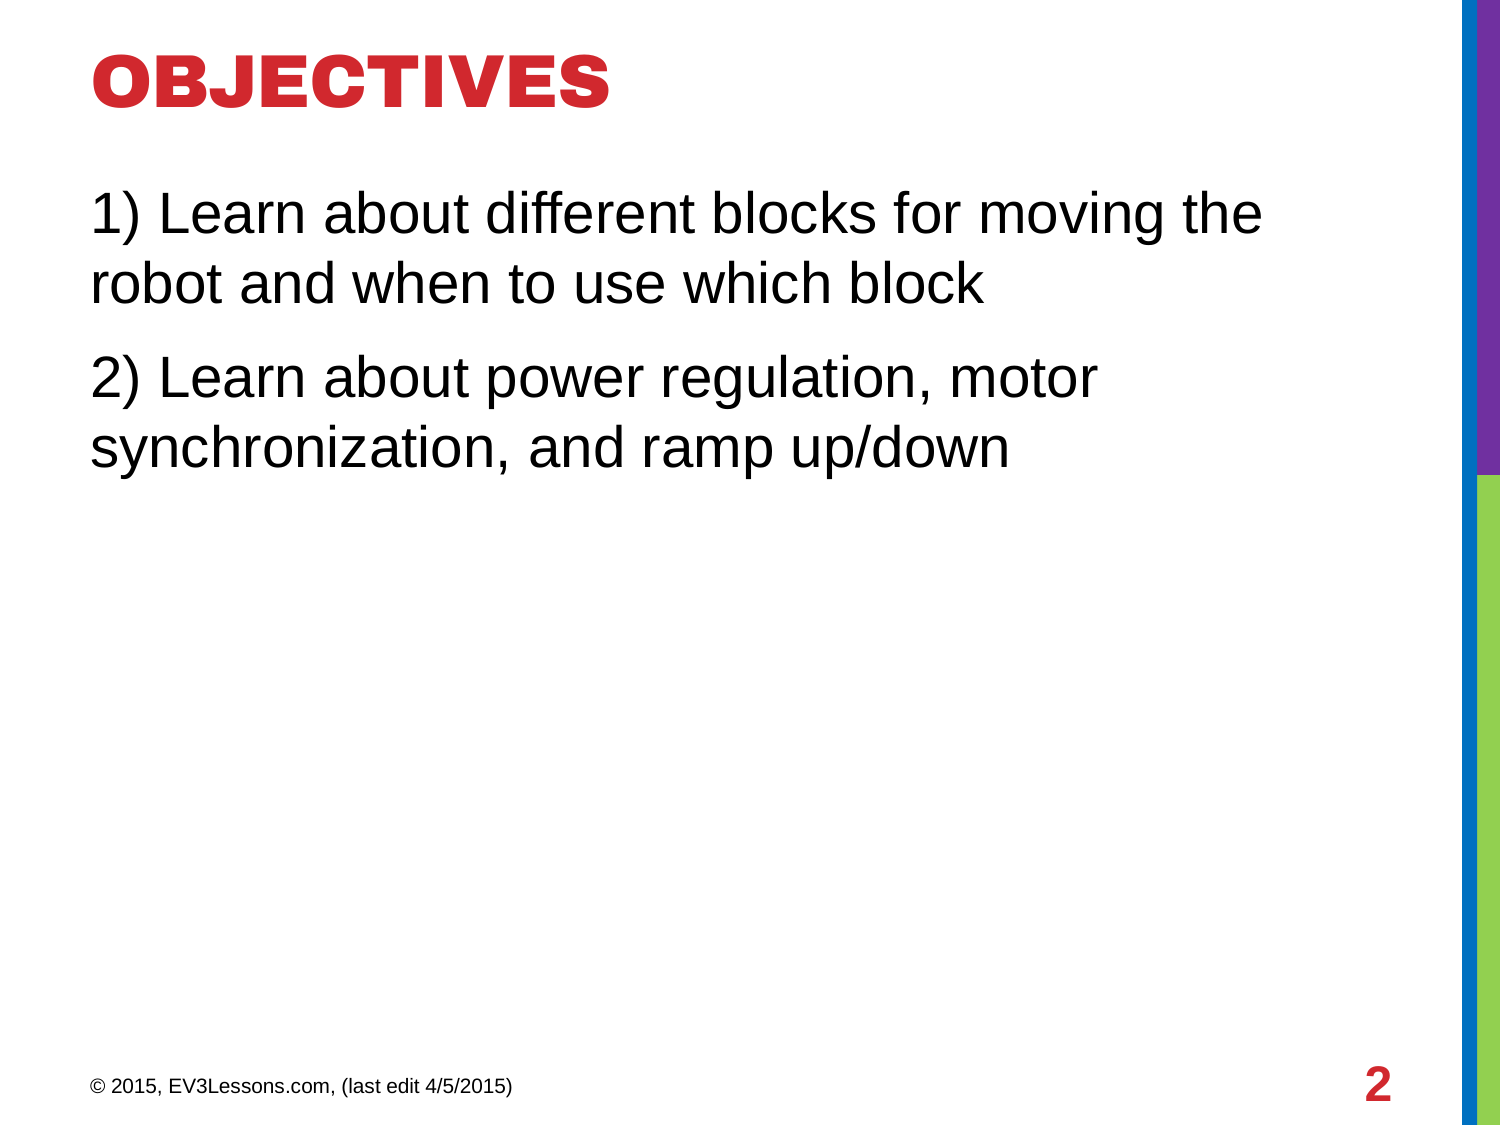

# Objectives
1) Learn about different blocks for moving the robot and when to use which block
2) Learn about power regulation, motor synchronization, and ramp up/down
2
© 2015, EV3Lessons.com, (last edit 4/5/2015)